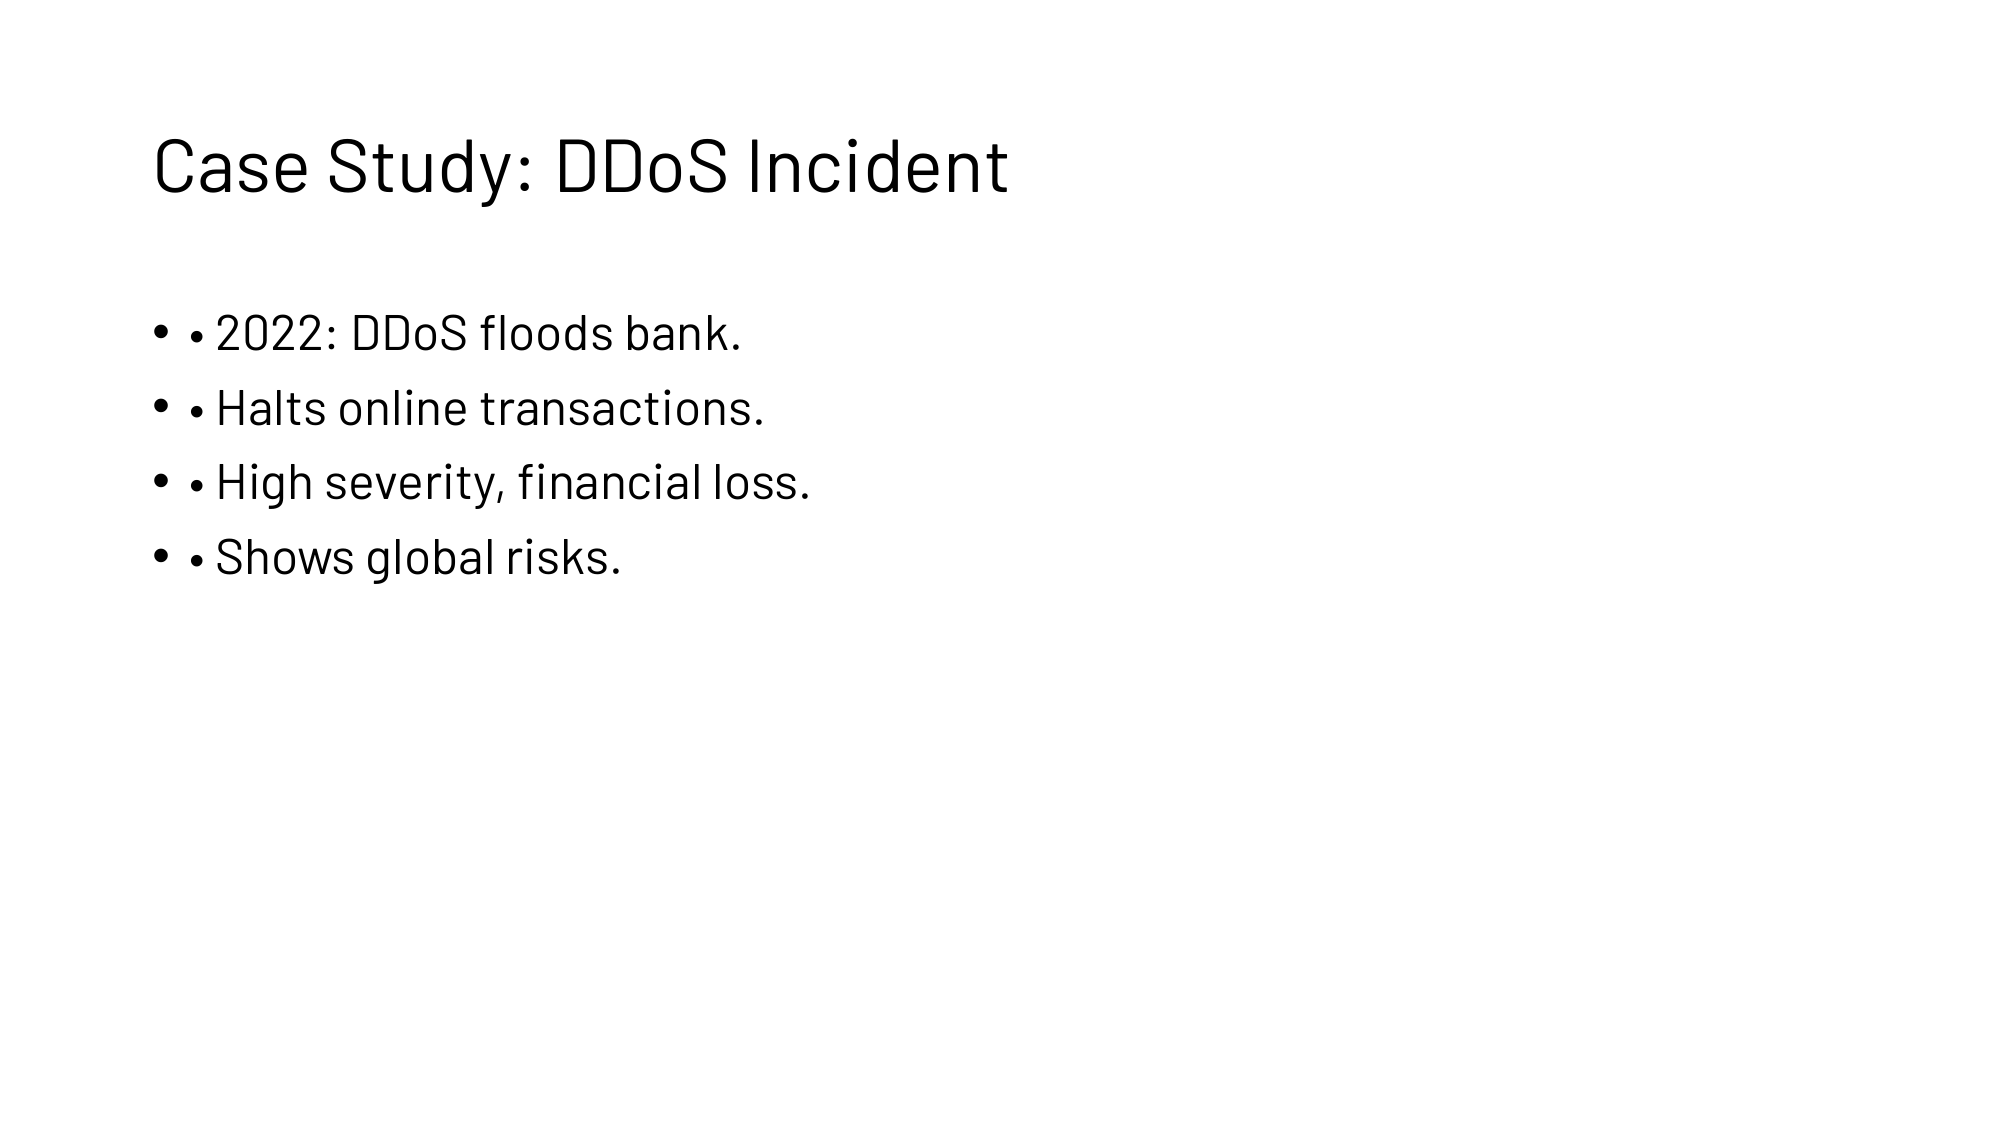

# Case Study: DDoS Incident
• 2022: DDoS floods bank.
• Halts online transactions.
• High severity, financial loss.
• Shows global risks.